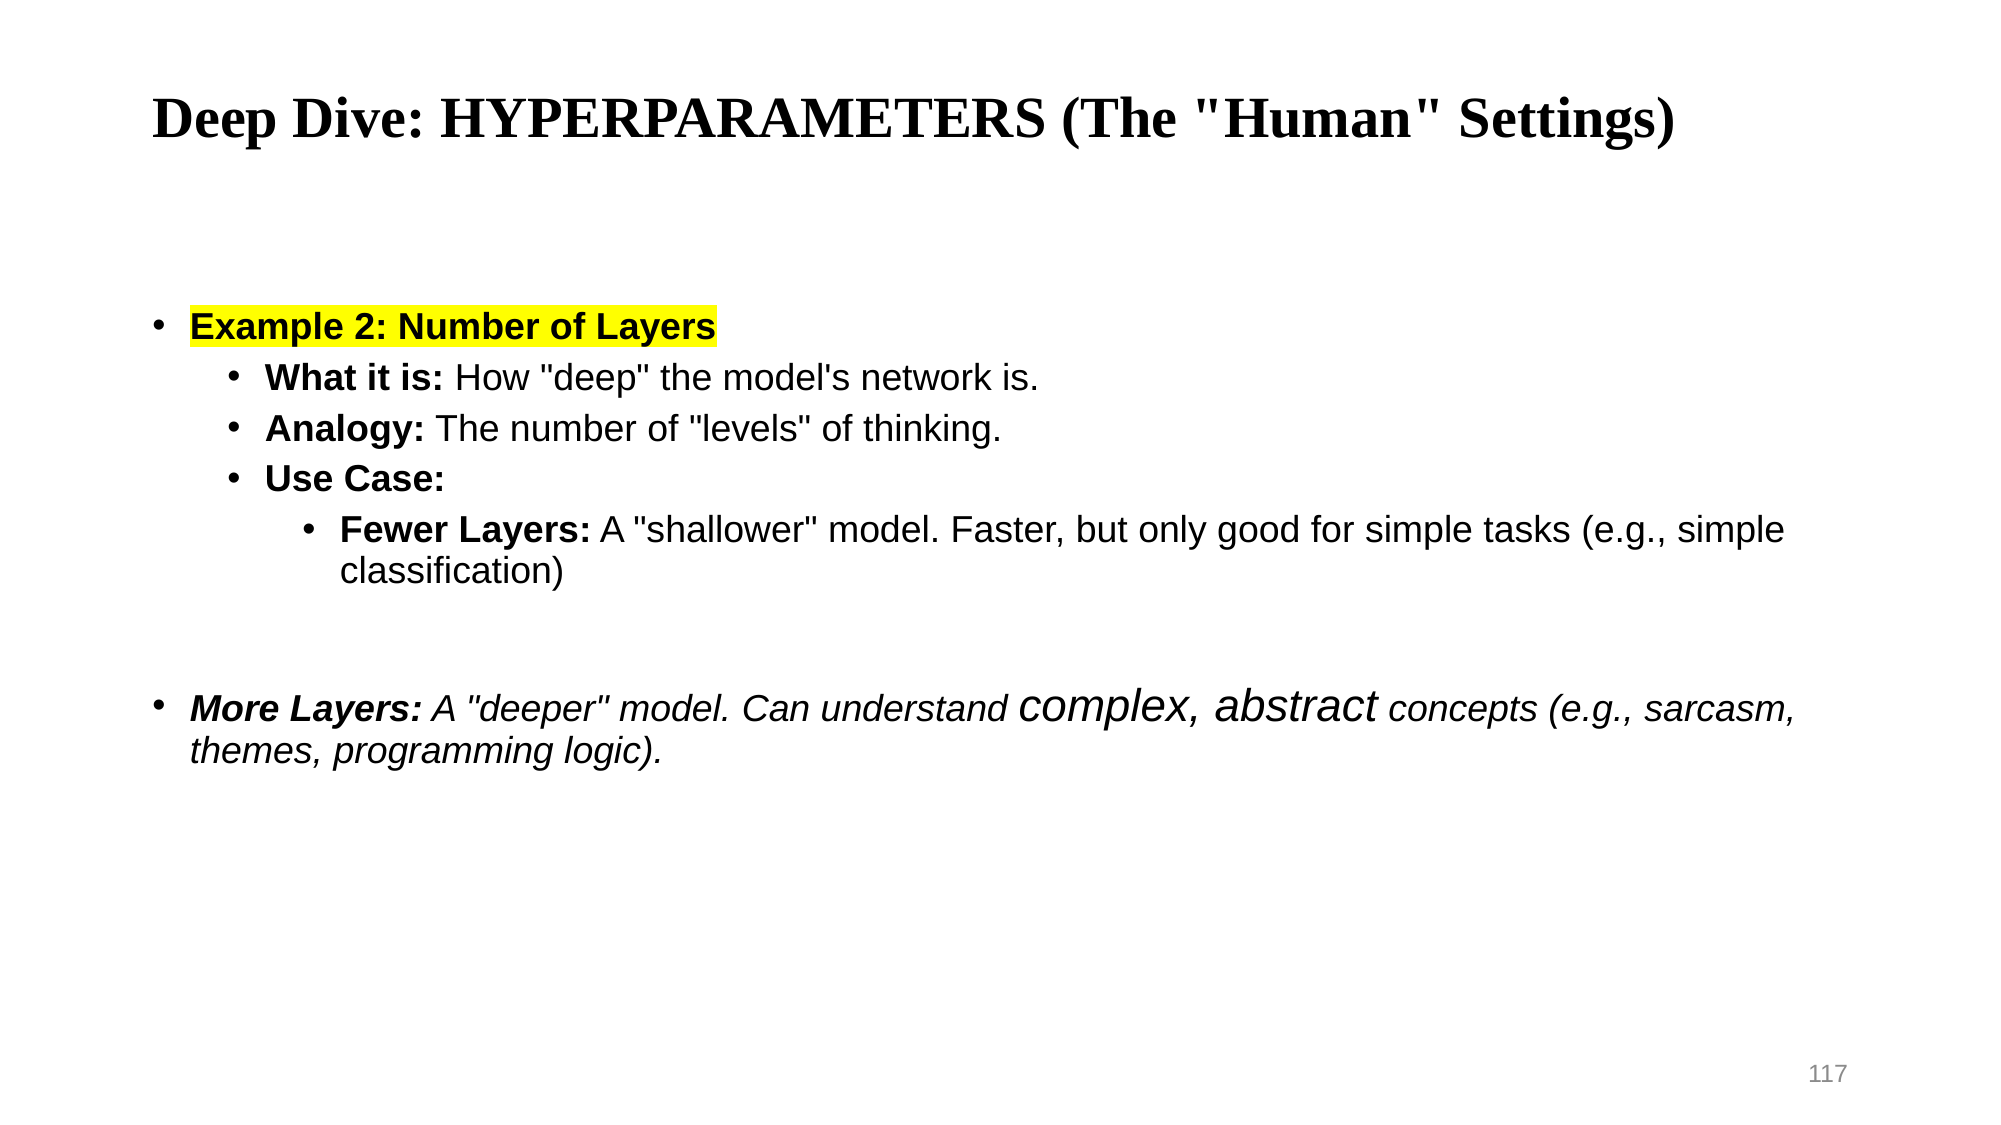

# Deep Dive: HYPERPARAMETERS (The "Human" Settings)

Example 2: Number of Layers
What it is: How "deep" the model's network is.
Analogy: The number of "levels" of thinking.
Use Case:
Fewer Layers: A "shallower" model. Faster, but only good for simple tasks (e.g., simple classification)

More Layers: A "deeper" model. Can understand complex, abstract concepts (e.g., sarcasm, themes, programming logic).
117